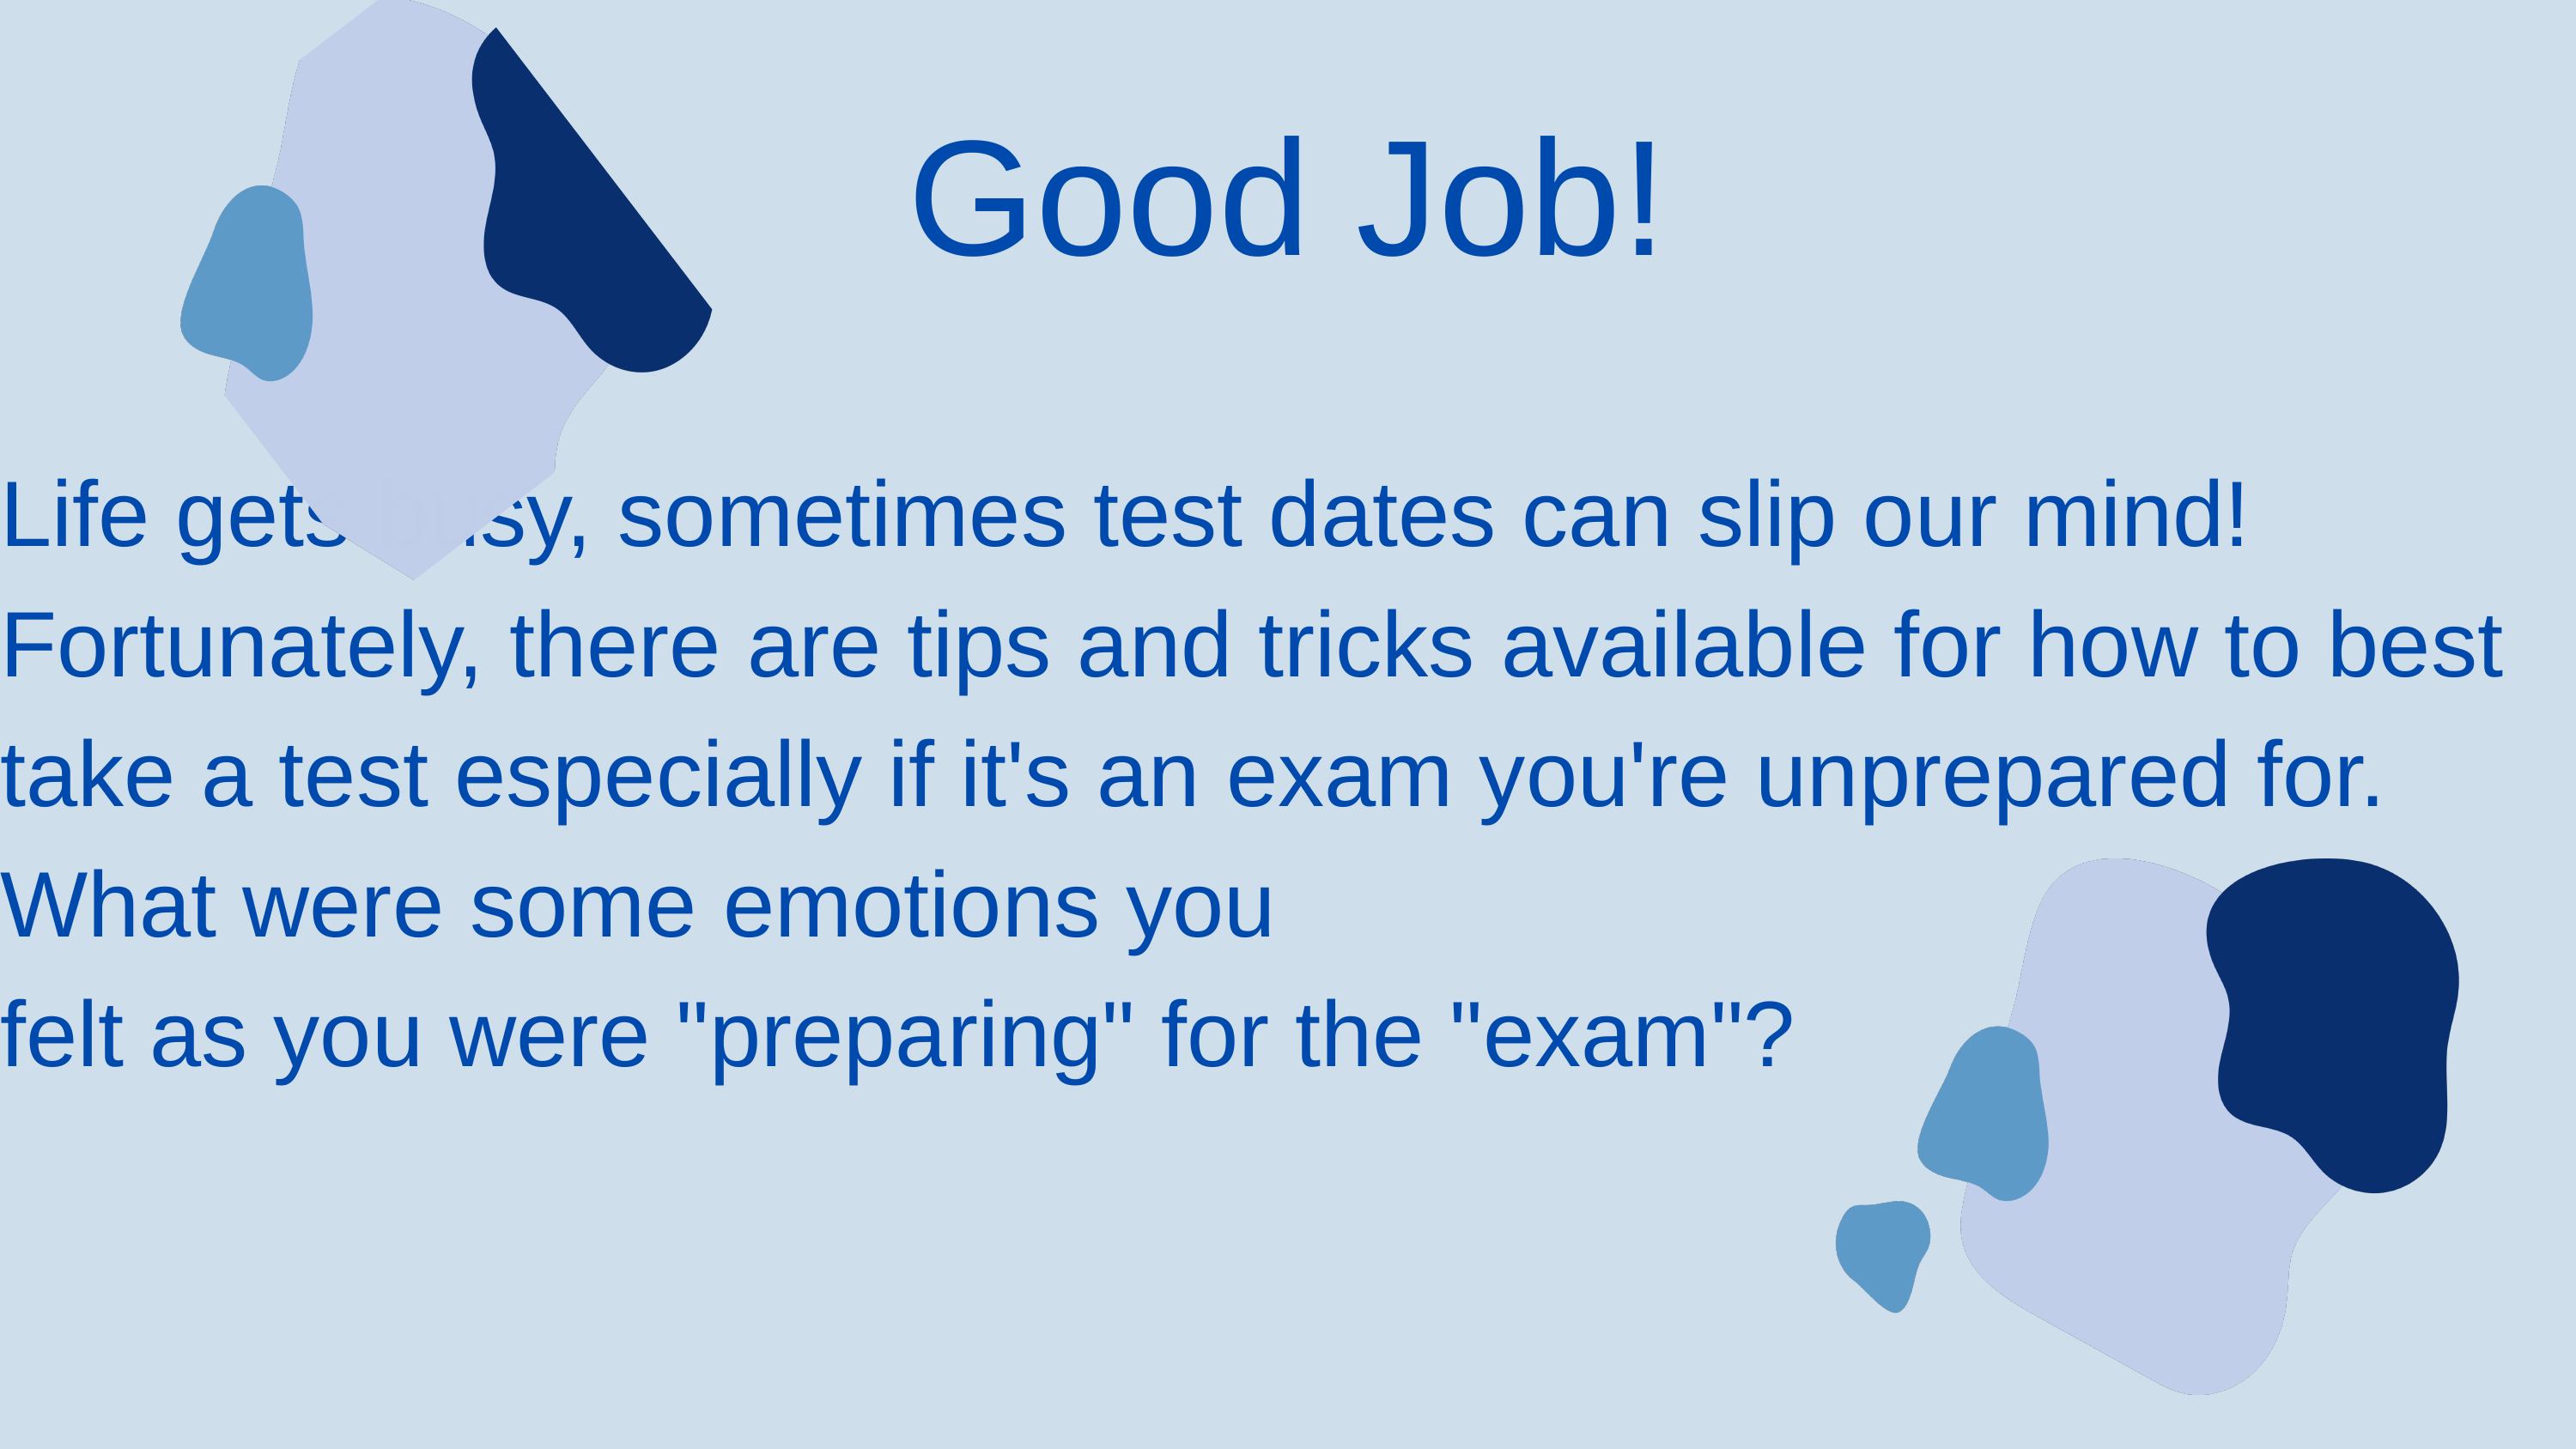

Good Job!

Life gets busy, sometimes test dates can slip our mind! Fortunately, there are tips and tricks available for how to best take a test especially if it's an exam you're unprepared for. What were some emotions you
felt as you were "preparing" for the "exam"?